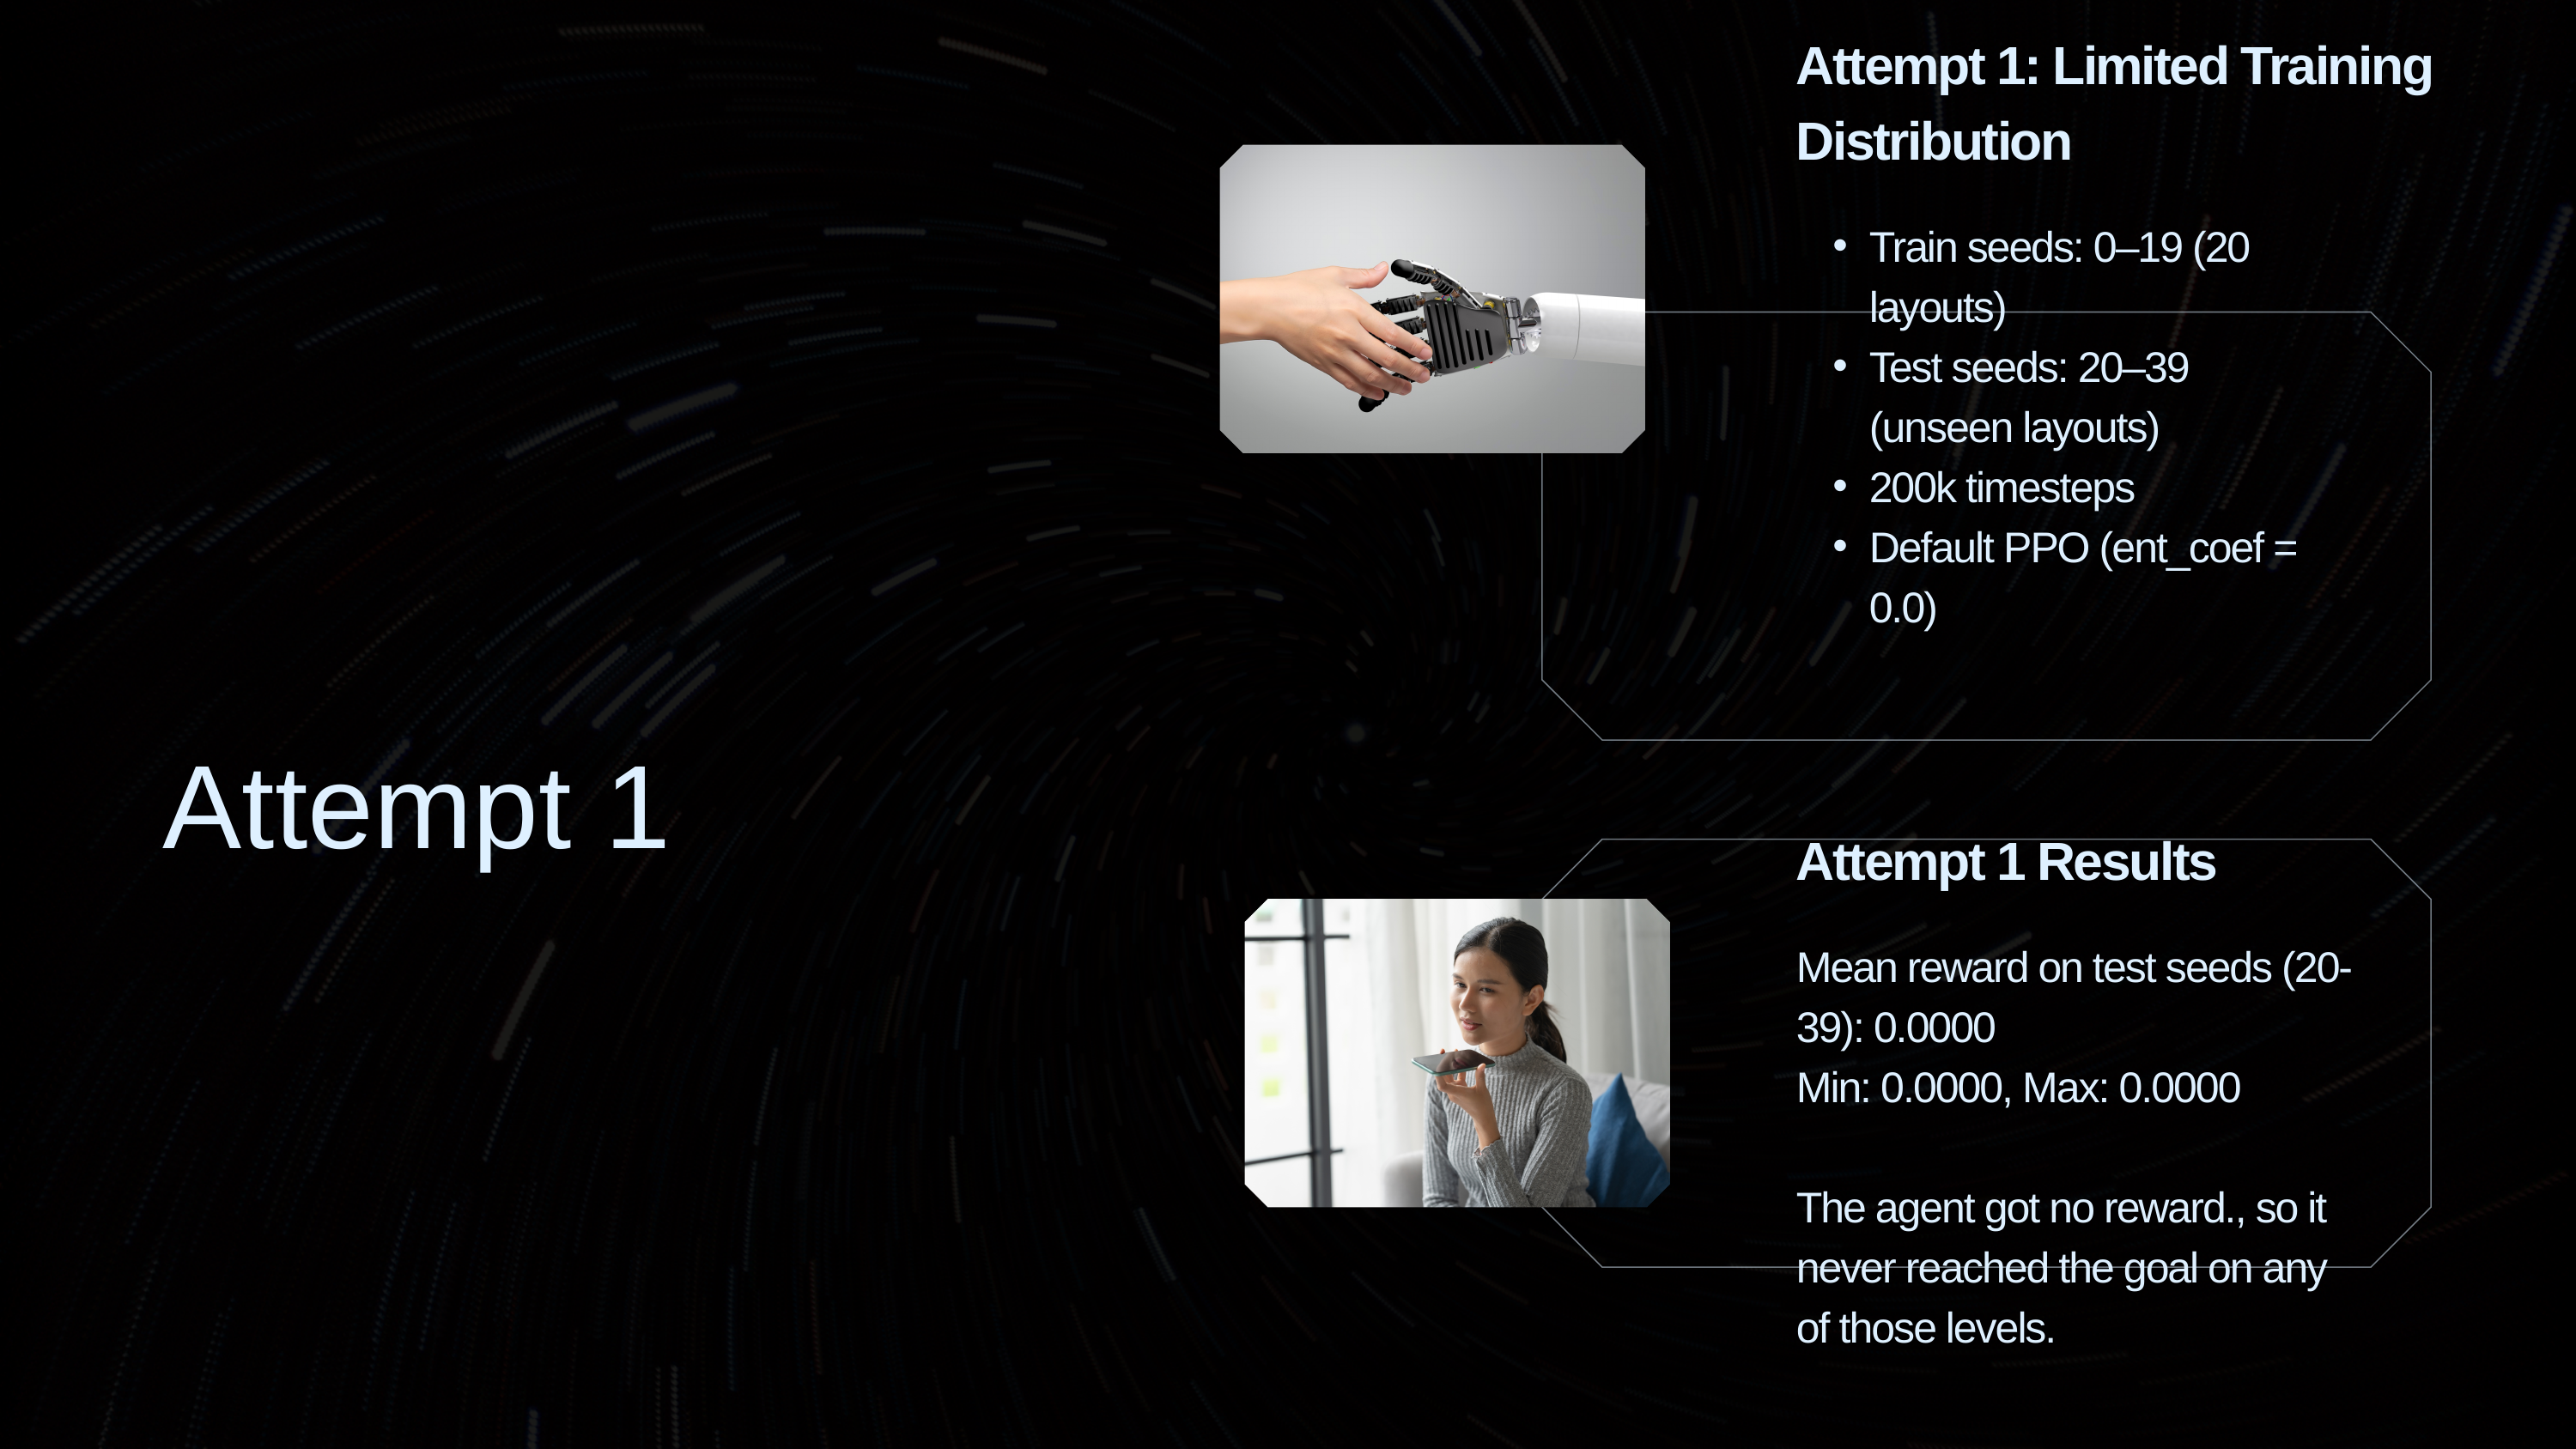

Attempt 1: Limited Training Distribution

Train seeds: 0–19 (20 layouts)
Test seeds: 20–39 (unseen layouts)
200k timesteps
Default PPO (ent_coef = 0.0)

Attempt 1
Attempt 1 Results

Mean reward on test seeds (20-39): 0.0000
Min: 0.0000, Max: 0.0000

The agent got no reward., so it never reached the goal on any of those levels.